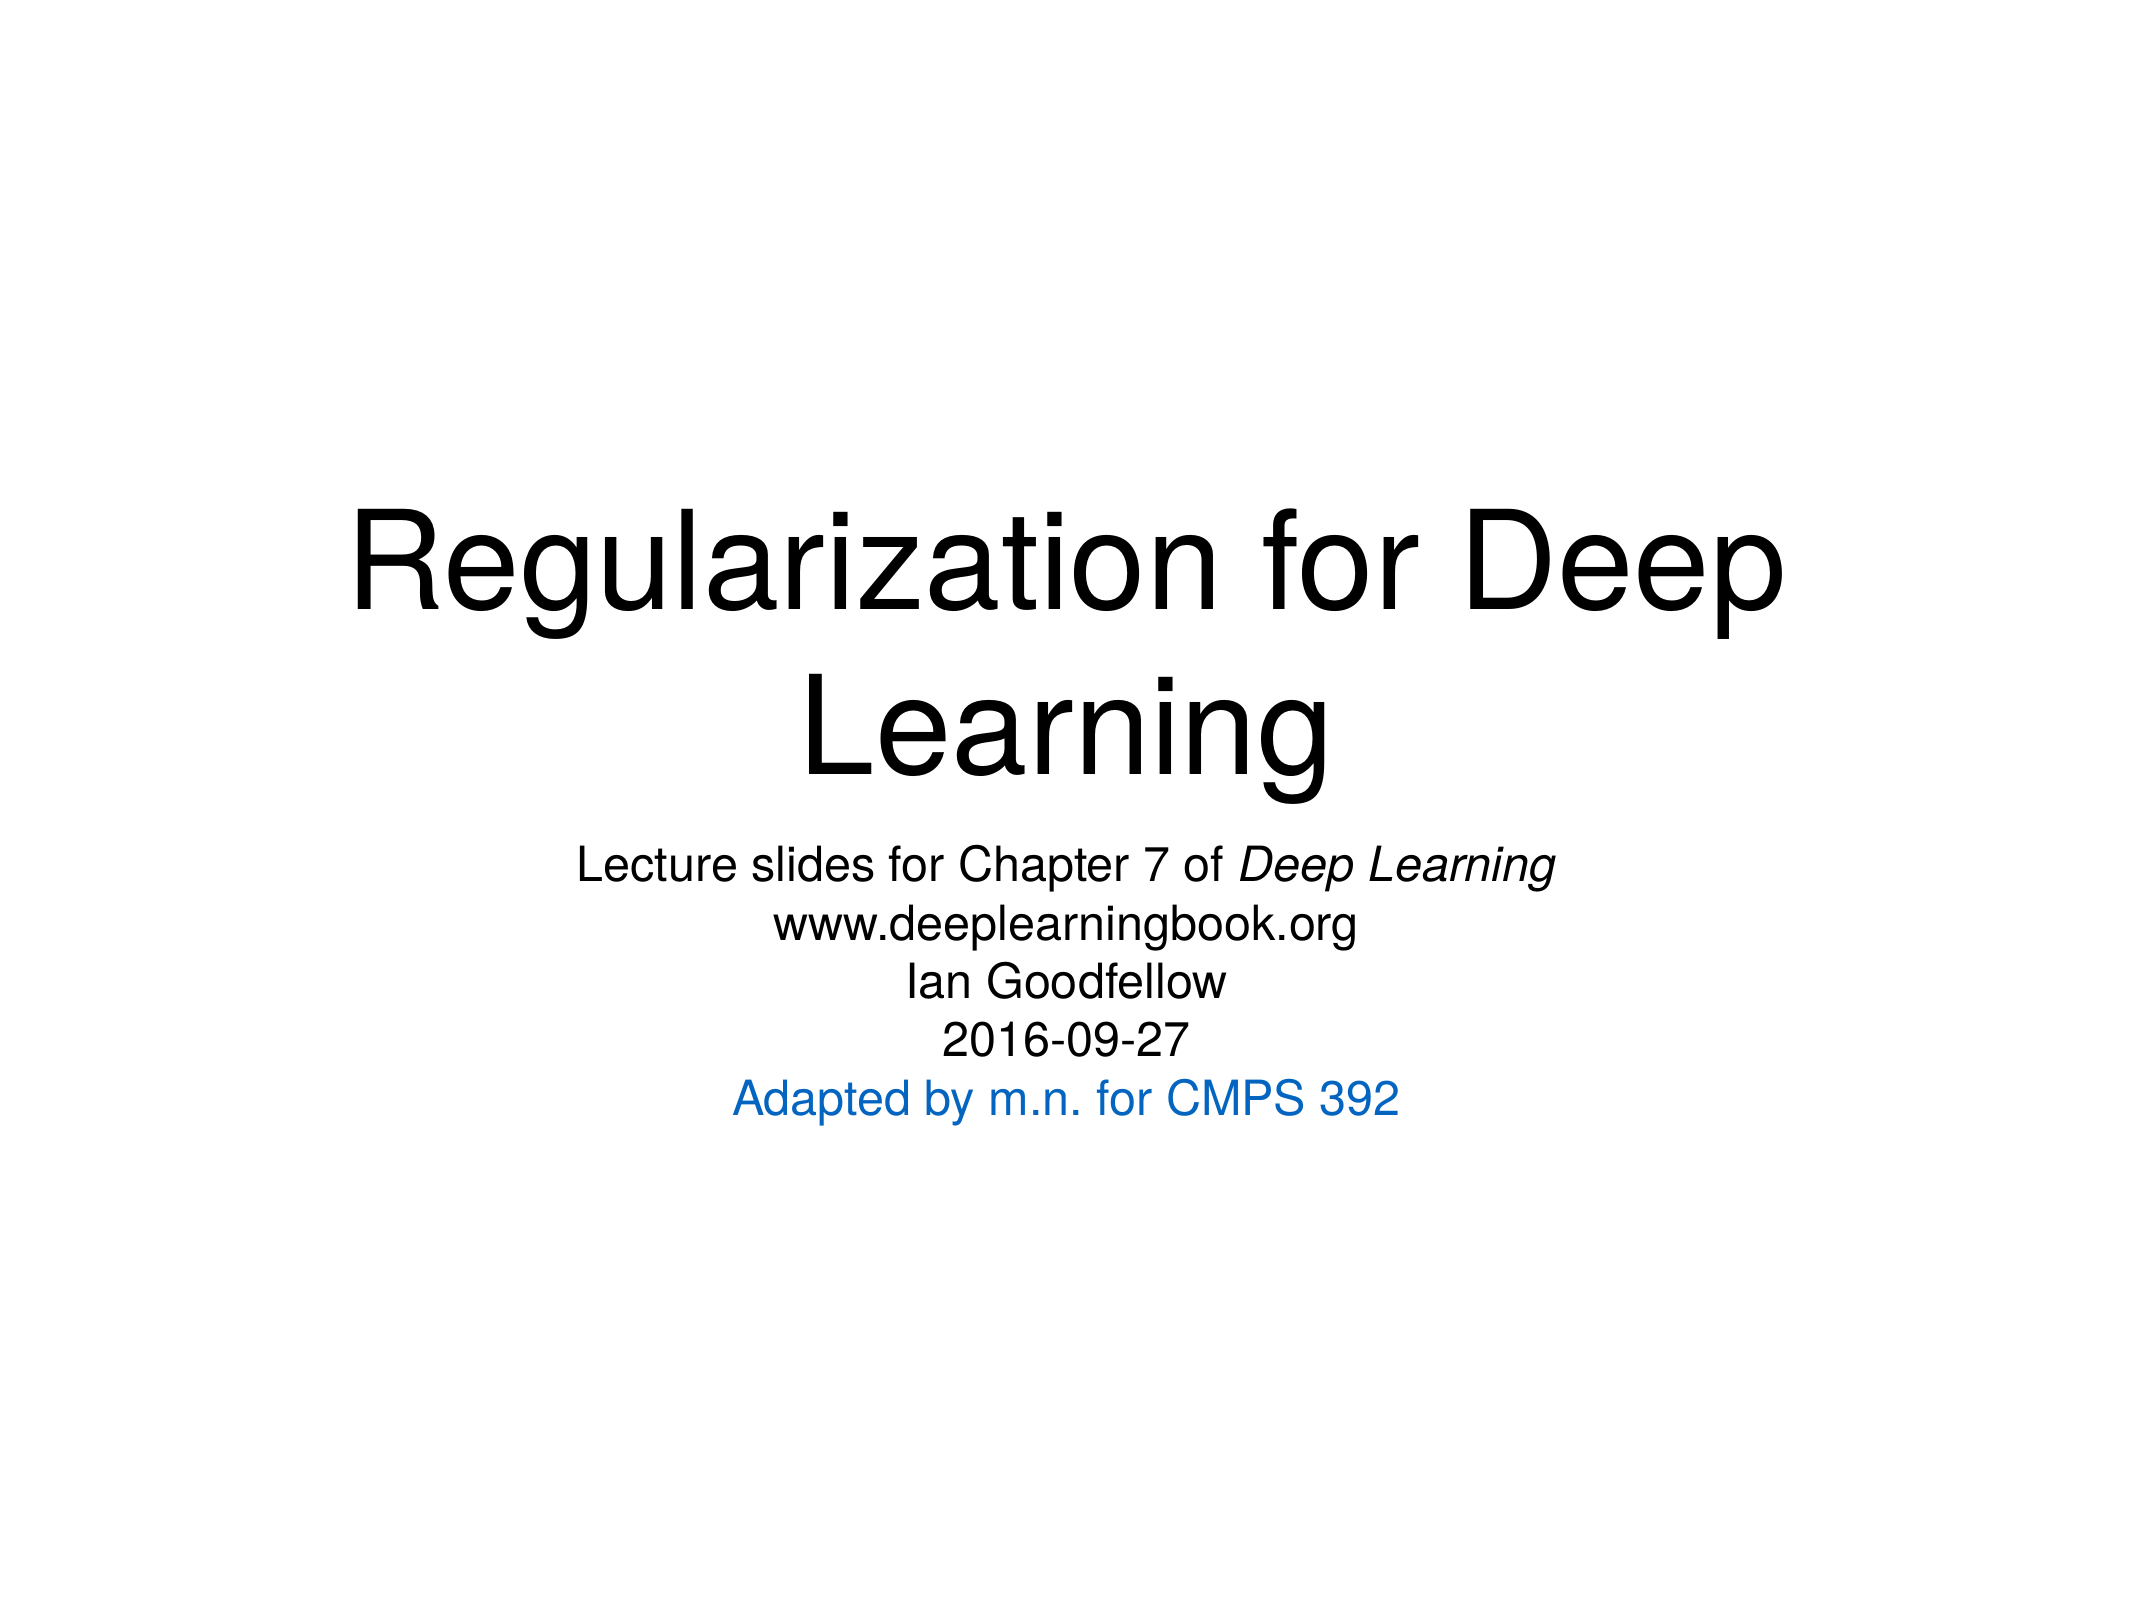

# Regularization for Deep Learning
Lecture slides for Chapter 7 of Deep Learning
www.deeplearningbook.org
Ian Goodfellow
2016-09-27
Adapted by m.n. for CMPS 392